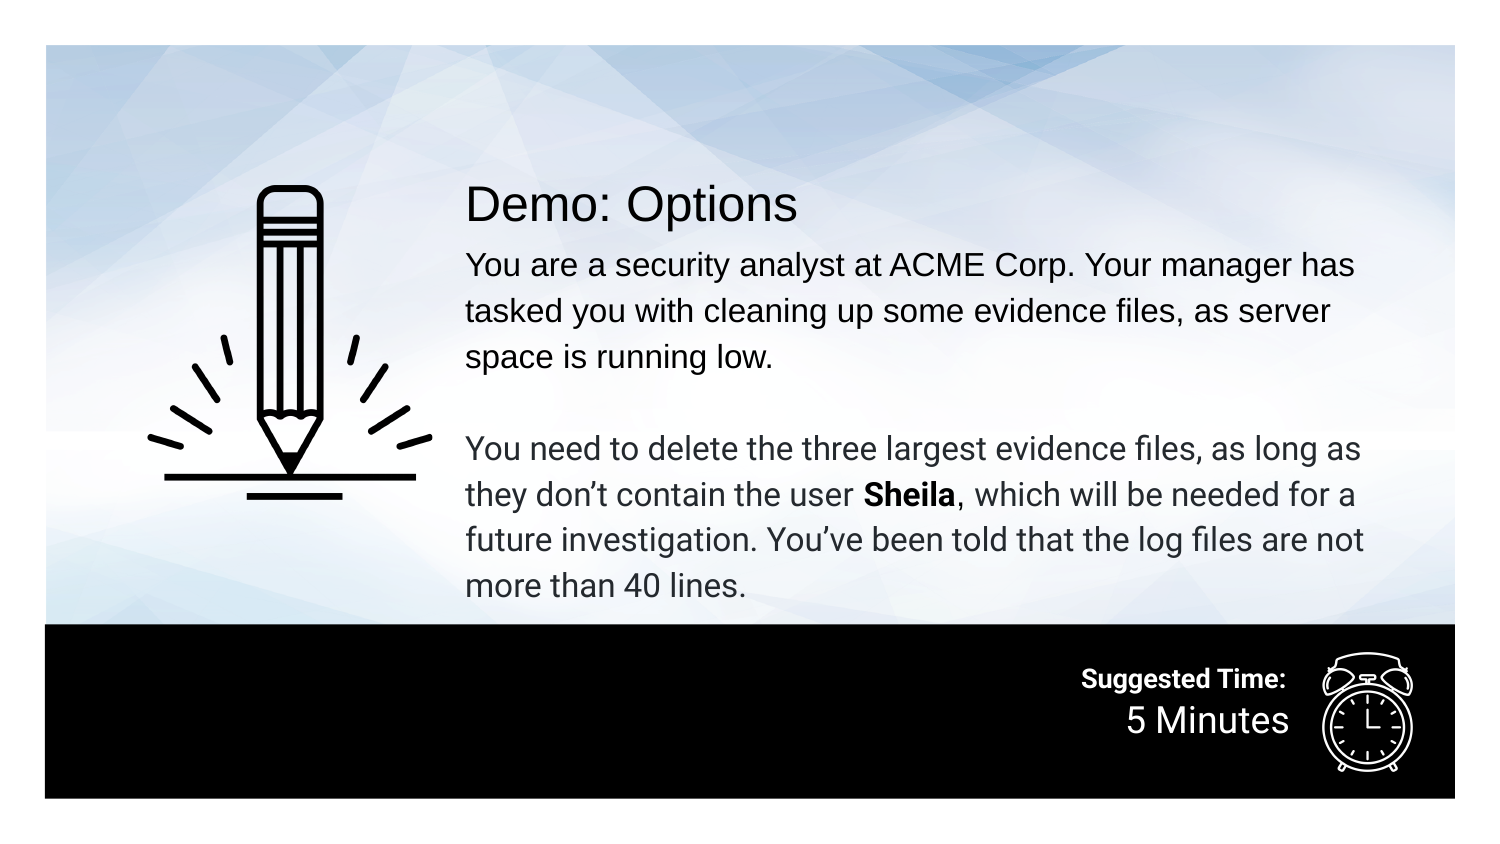

Demo: Options
You are a security analyst at ACME Corp. Your manager has tasked you with cleaning up some evidence files, as server space is running low.

You need to delete the three largest evidence files, as long as they don’t contain the user Sheila, which will be needed for a future investigation. You’ve been told that the log files are not more than 40 lines.
# 5 Minutes